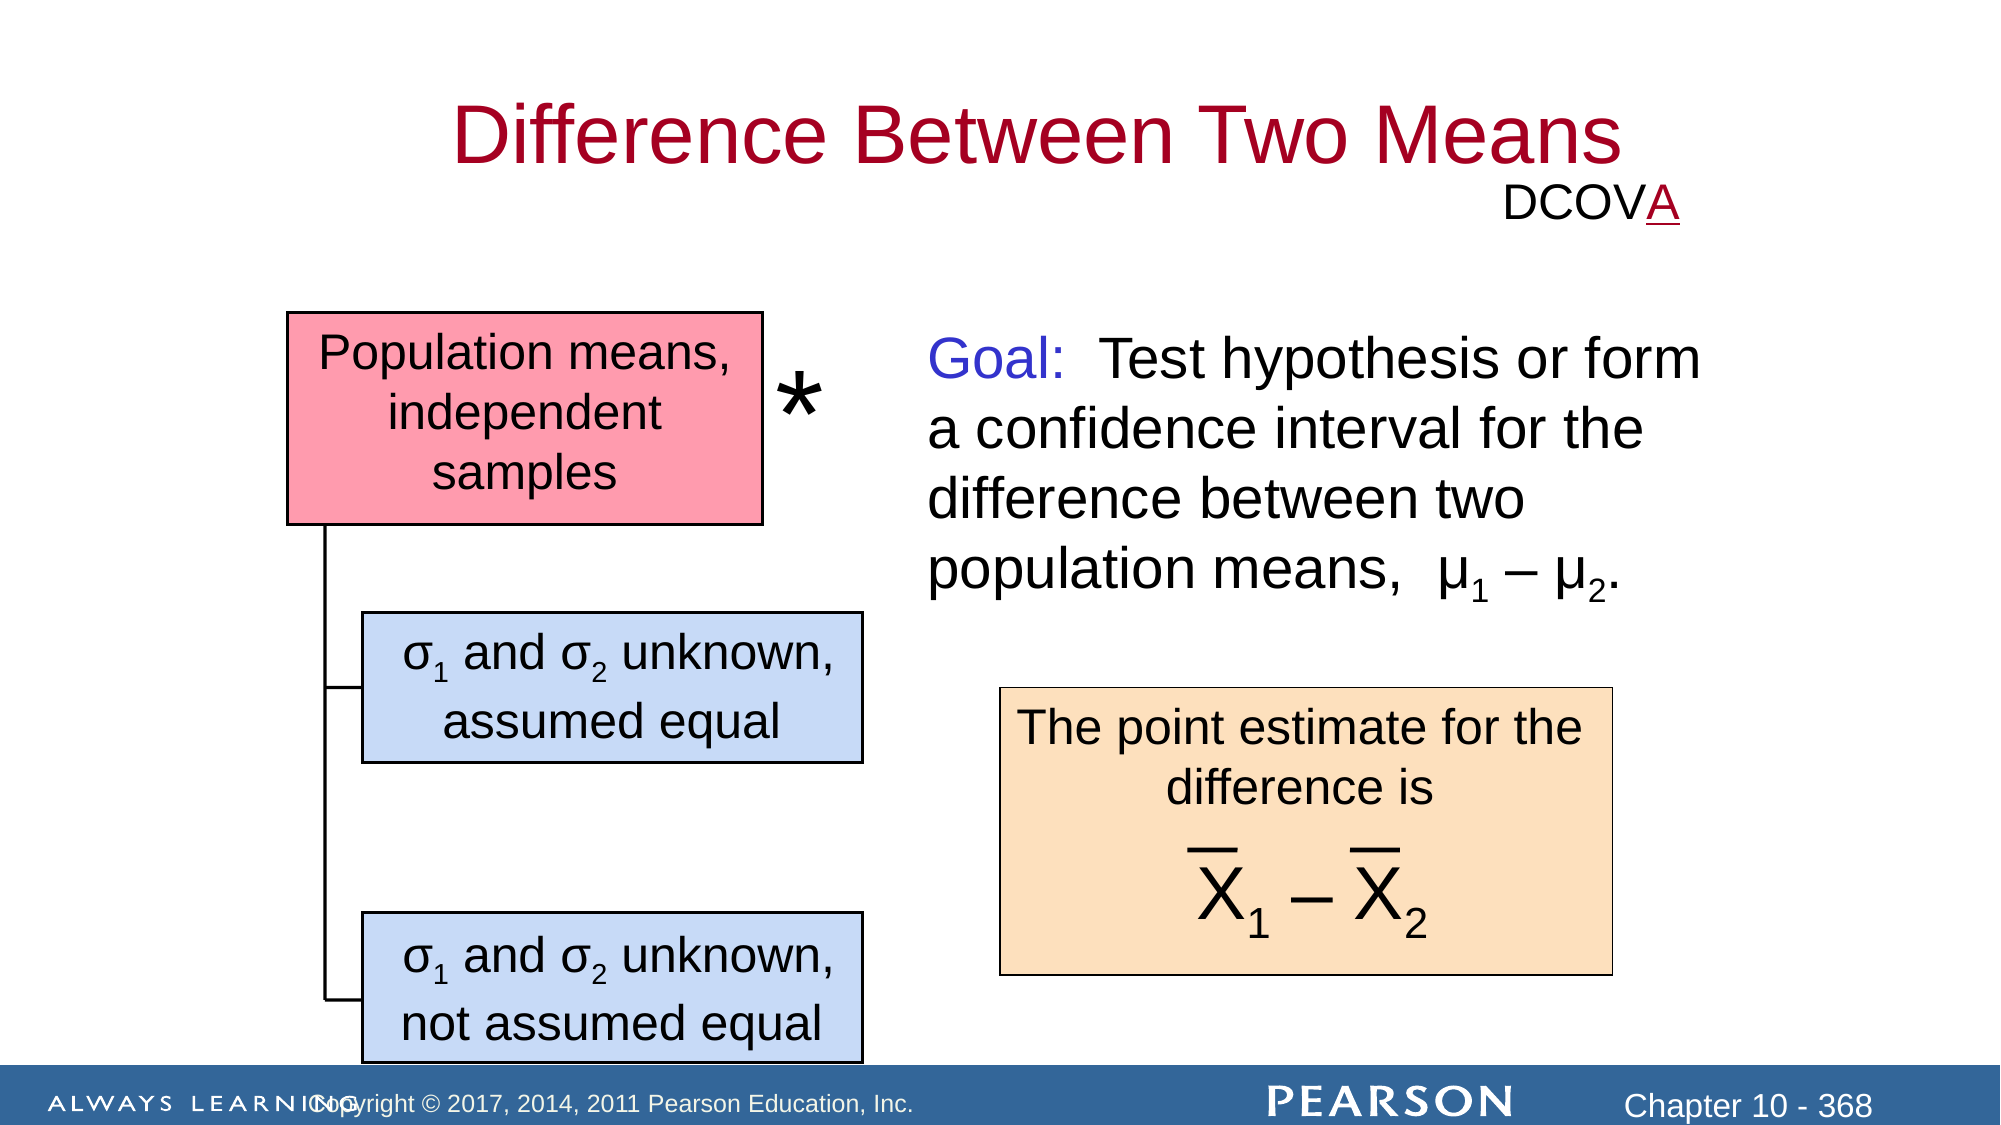

Difference Between Two Means
DCOVA

Population means, independent samples
Goal:  Test hypothesis or form a confidence interval for the difference between two population means,  μ1 – μ2.
*

σ1 and σ2 unknown, assumed equal

The point estimate for the difference is
X1 – X2

σ1 and σ2 unknown, not assumed equal